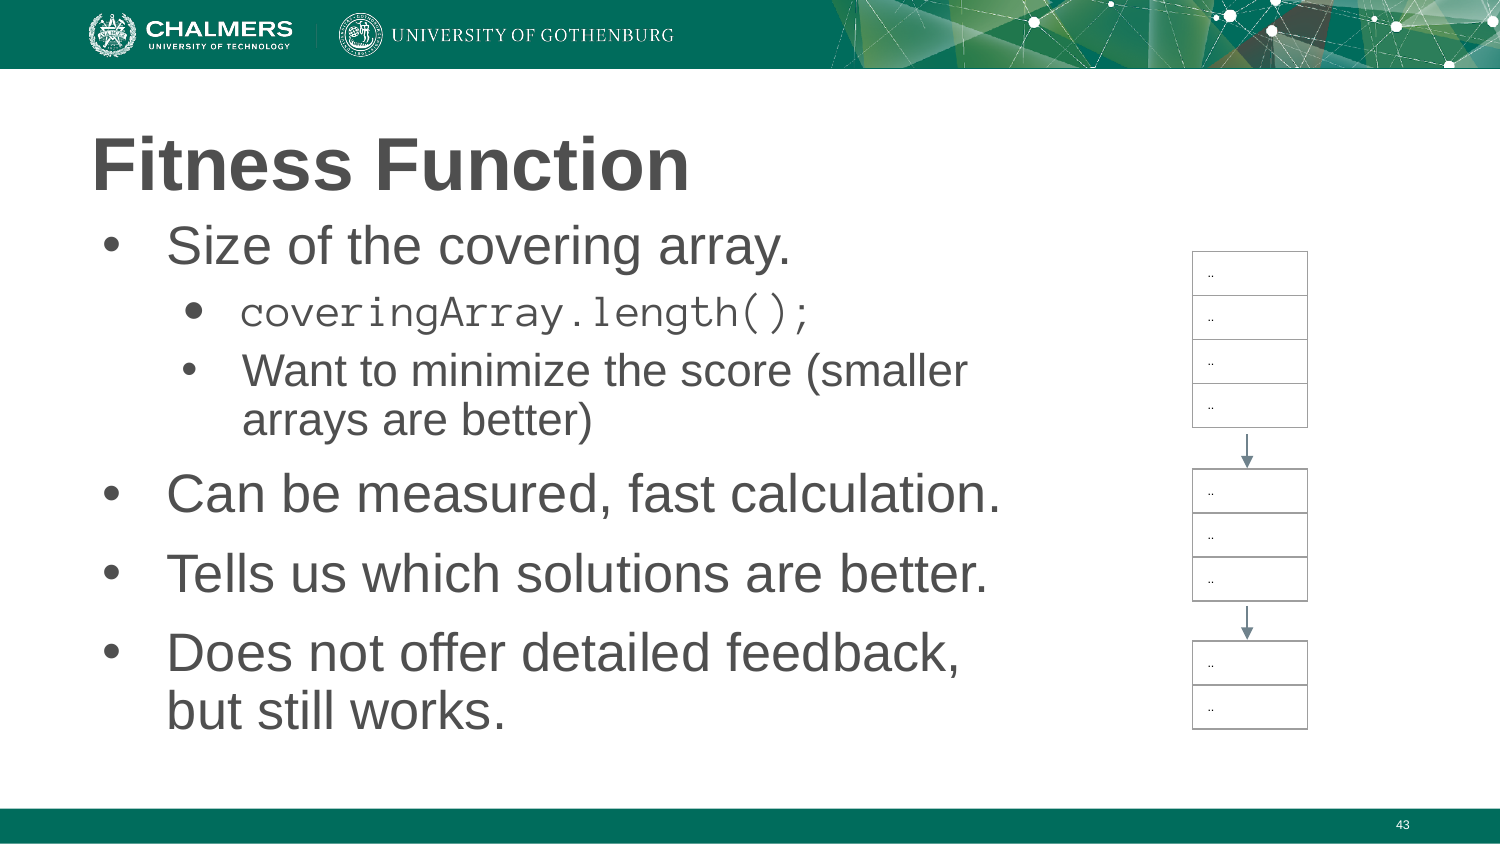

# Fitness Function
Size of the covering array.
coveringArray.length();
Want to minimize the score (smaller arrays are better)
Can be measured, fast calculation.
Tells us which solutions are better.
Does not offer detailed feedback, but still works.
| .. |
| --- |
| .. |
| .. |
| .. |
| .. |
| --- |
| .. |
| .. |
| .. |
| --- |
| .. |
43